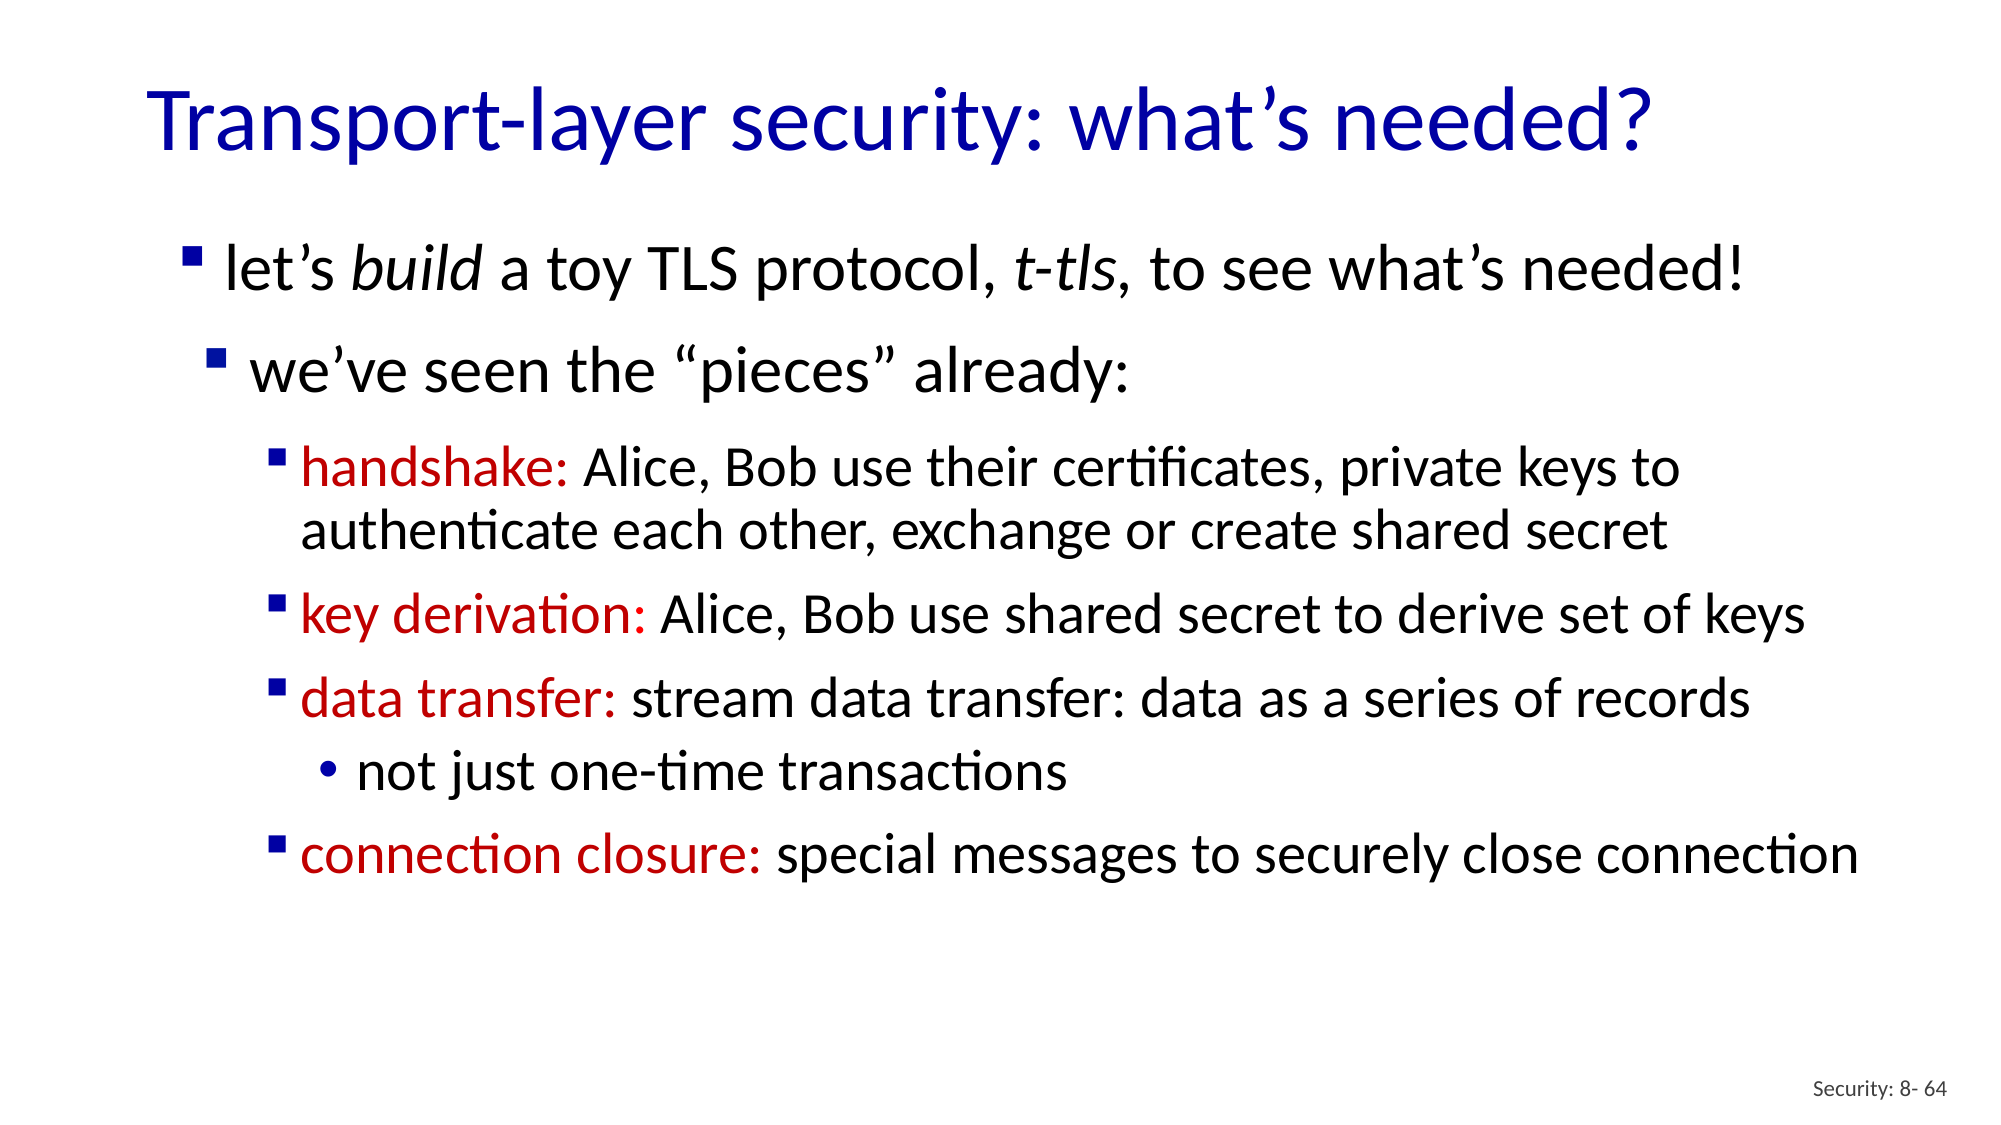

# Transport-layer security: what’s needed?
let’s build a toy TLS protocol, t-tls, to see what’s needed!
we’ve seen the “pieces” already:
handshake: Alice, Bob use their certificates, private keys to authenticate each other, exchange or create shared secret
key derivation: Alice, Bob use shared secret to derive set of keys
data transfer: stream data transfer: data as a series of records
not just one-time transactions
connection closure: special messages to securely close connection
Security: 8- 64